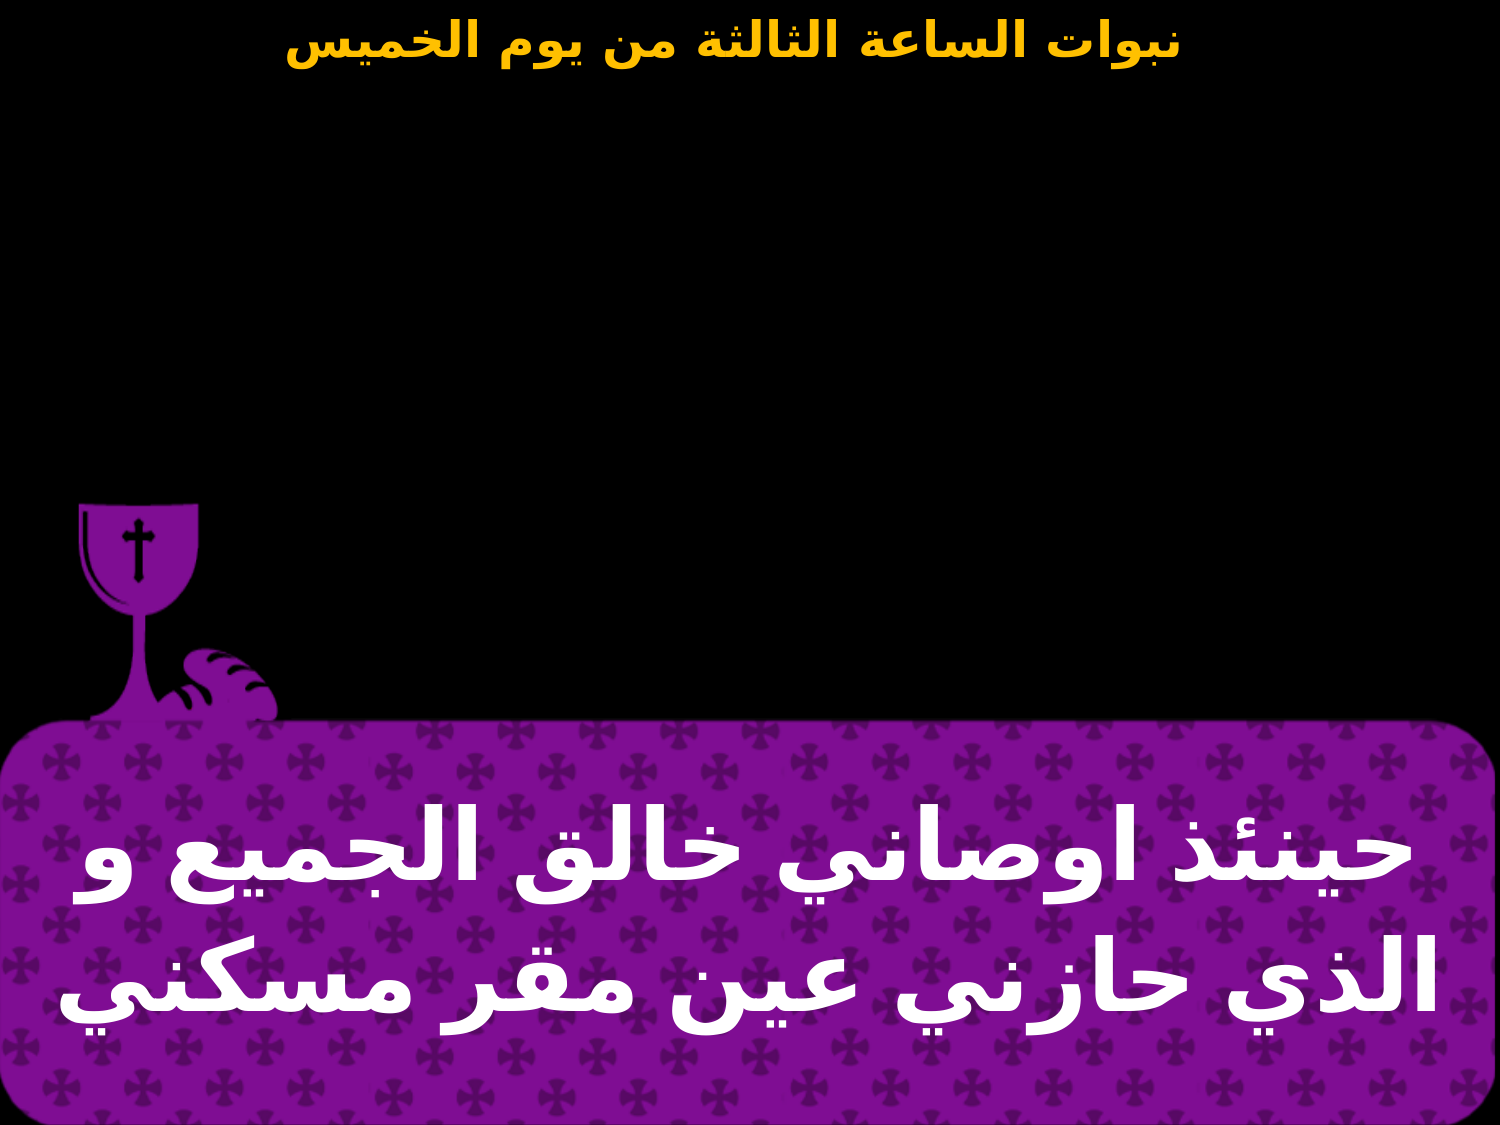

| حينئذ اوصاني خالق الجميع و الذي حازني عين مقر مسكني |
| --- |